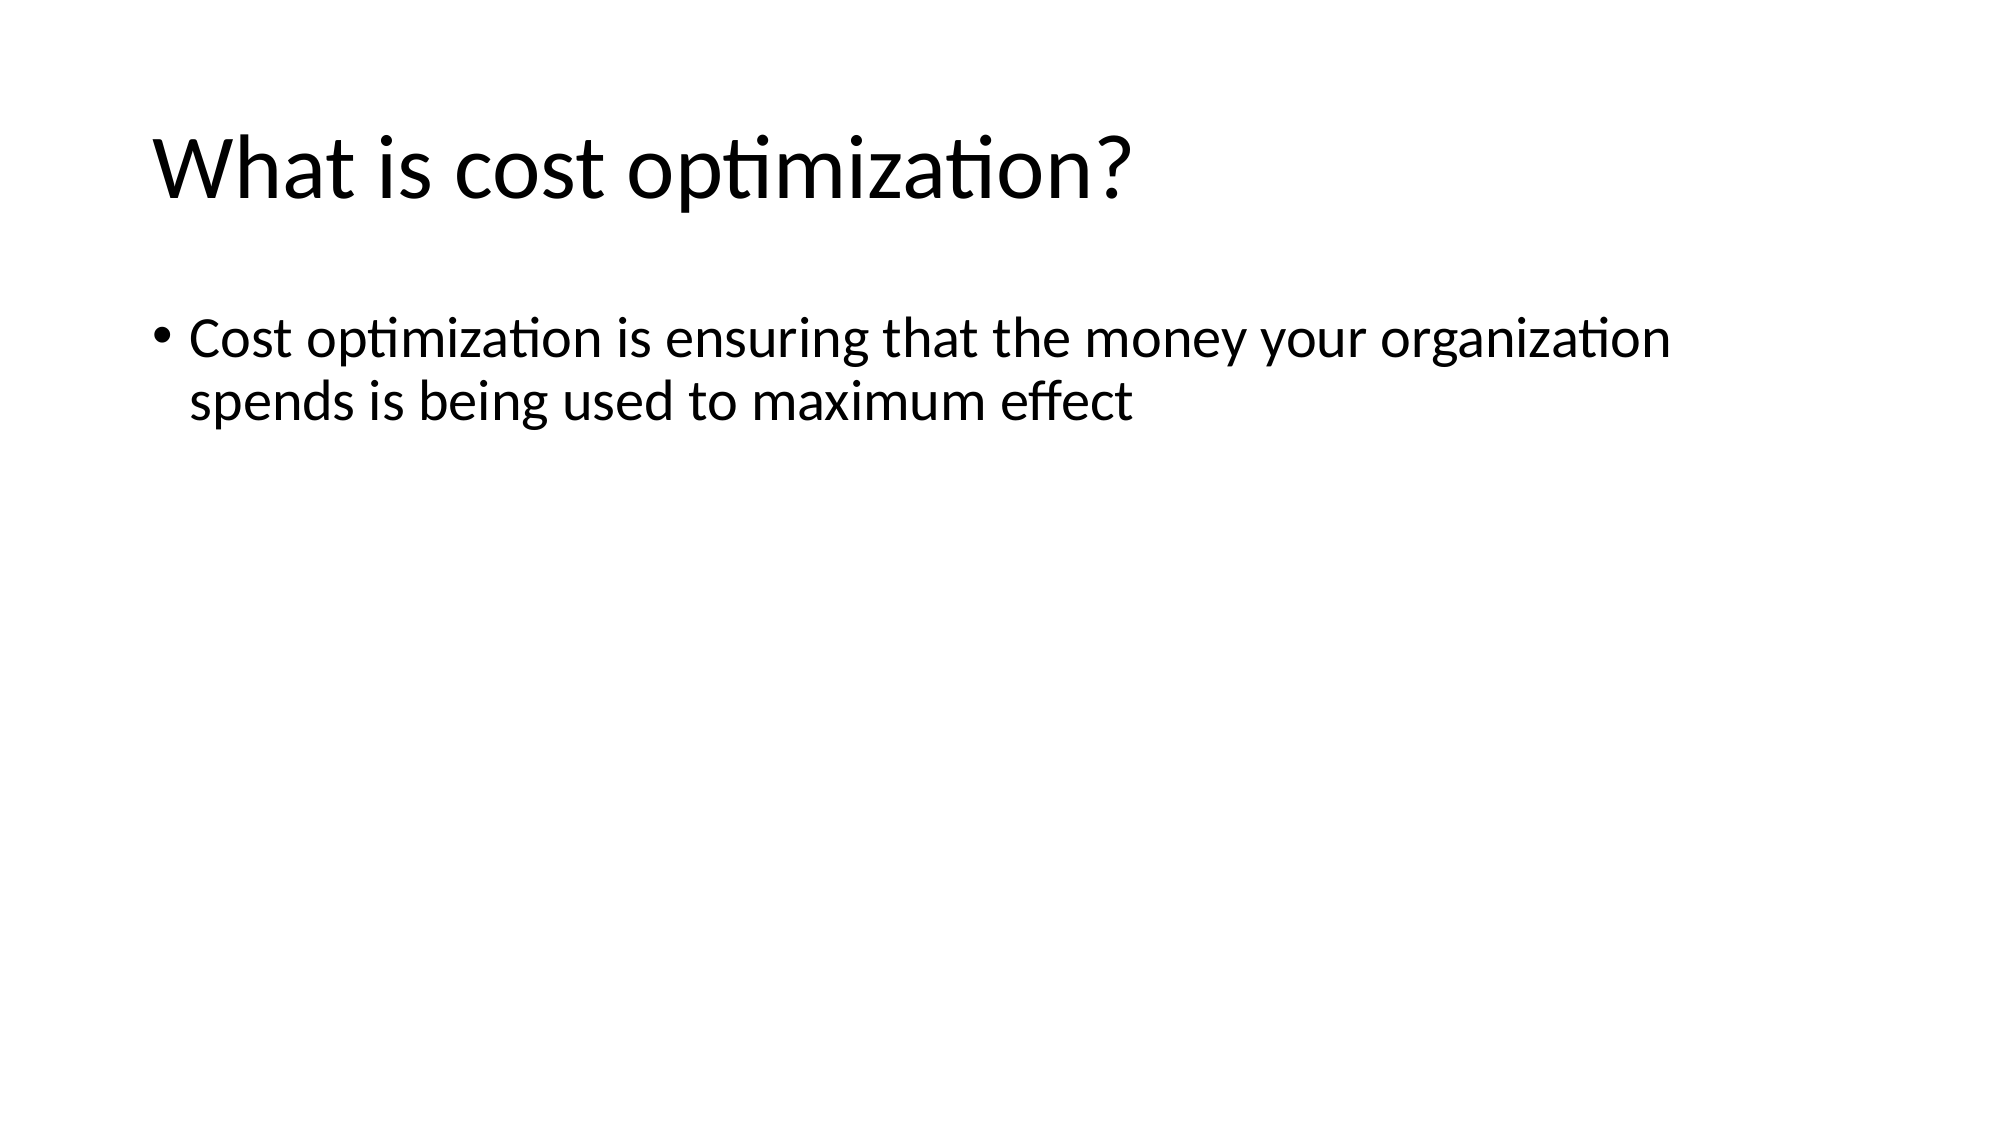

# What is cost optimization?
Cost optimization is ensuring that the money your organization spends is being used to maximum effect